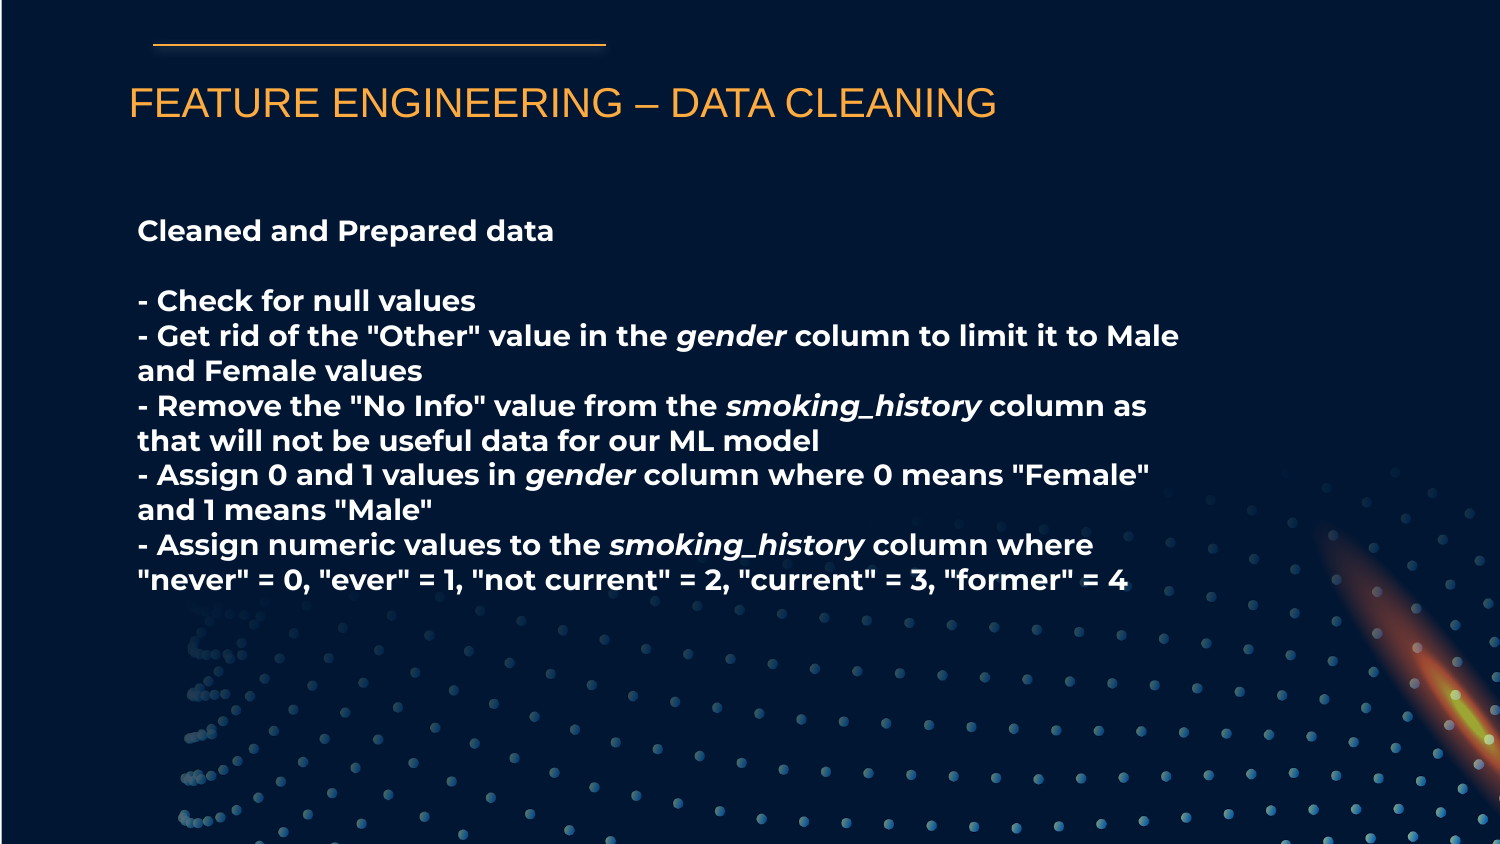

FEATURE ENGINEERING – DATA CLEANING

# Cleaned and Prepared data - Check for null values - Get rid of the "Other" value in the gender column to limit it to Male and Female values - Remove the "No Info" value from the smoking_history column as that will not be useful data for our ML model - Assign 0 and 1 values in gender column where 0 means "Female" and 1 means "Male" - Assign numeric values to the smoking_history column where "never" = 0, "ever" = 1, "not current" = 2, "current" = 3, "former" = 4